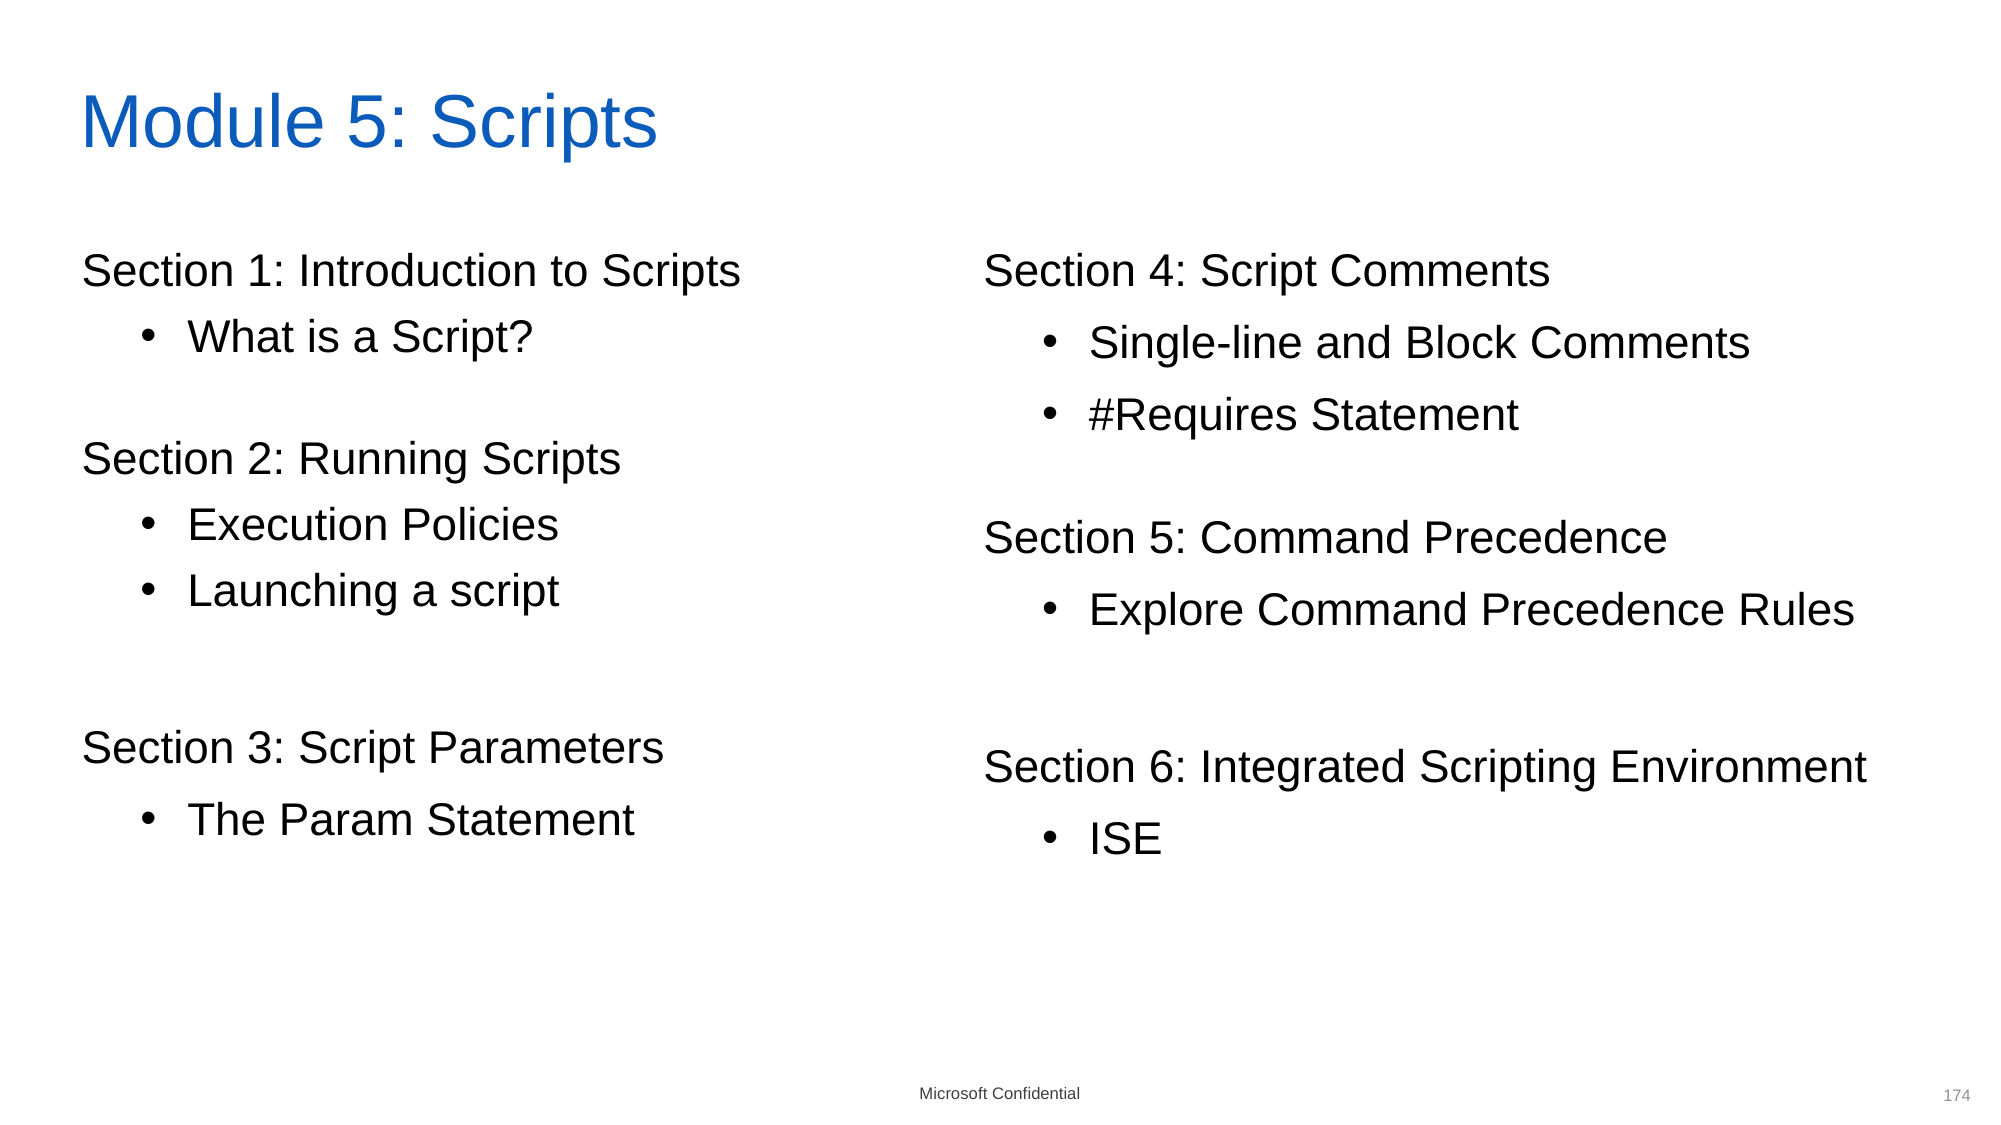

# Module 5: Scripts
Section 1: Introduction to Scripts
What is a Script?

Section 2: Running Scripts
Execution Policies
Launching a script

Section 3: Script Parameters
The Param Statement

Section 4: Script Comments
Single-line and Block Comments
#Requires Statement

Section 5: Command Precedence
Explore Command Precedence Rules

Section 6: Integrated Scripting Environment
ISE

174